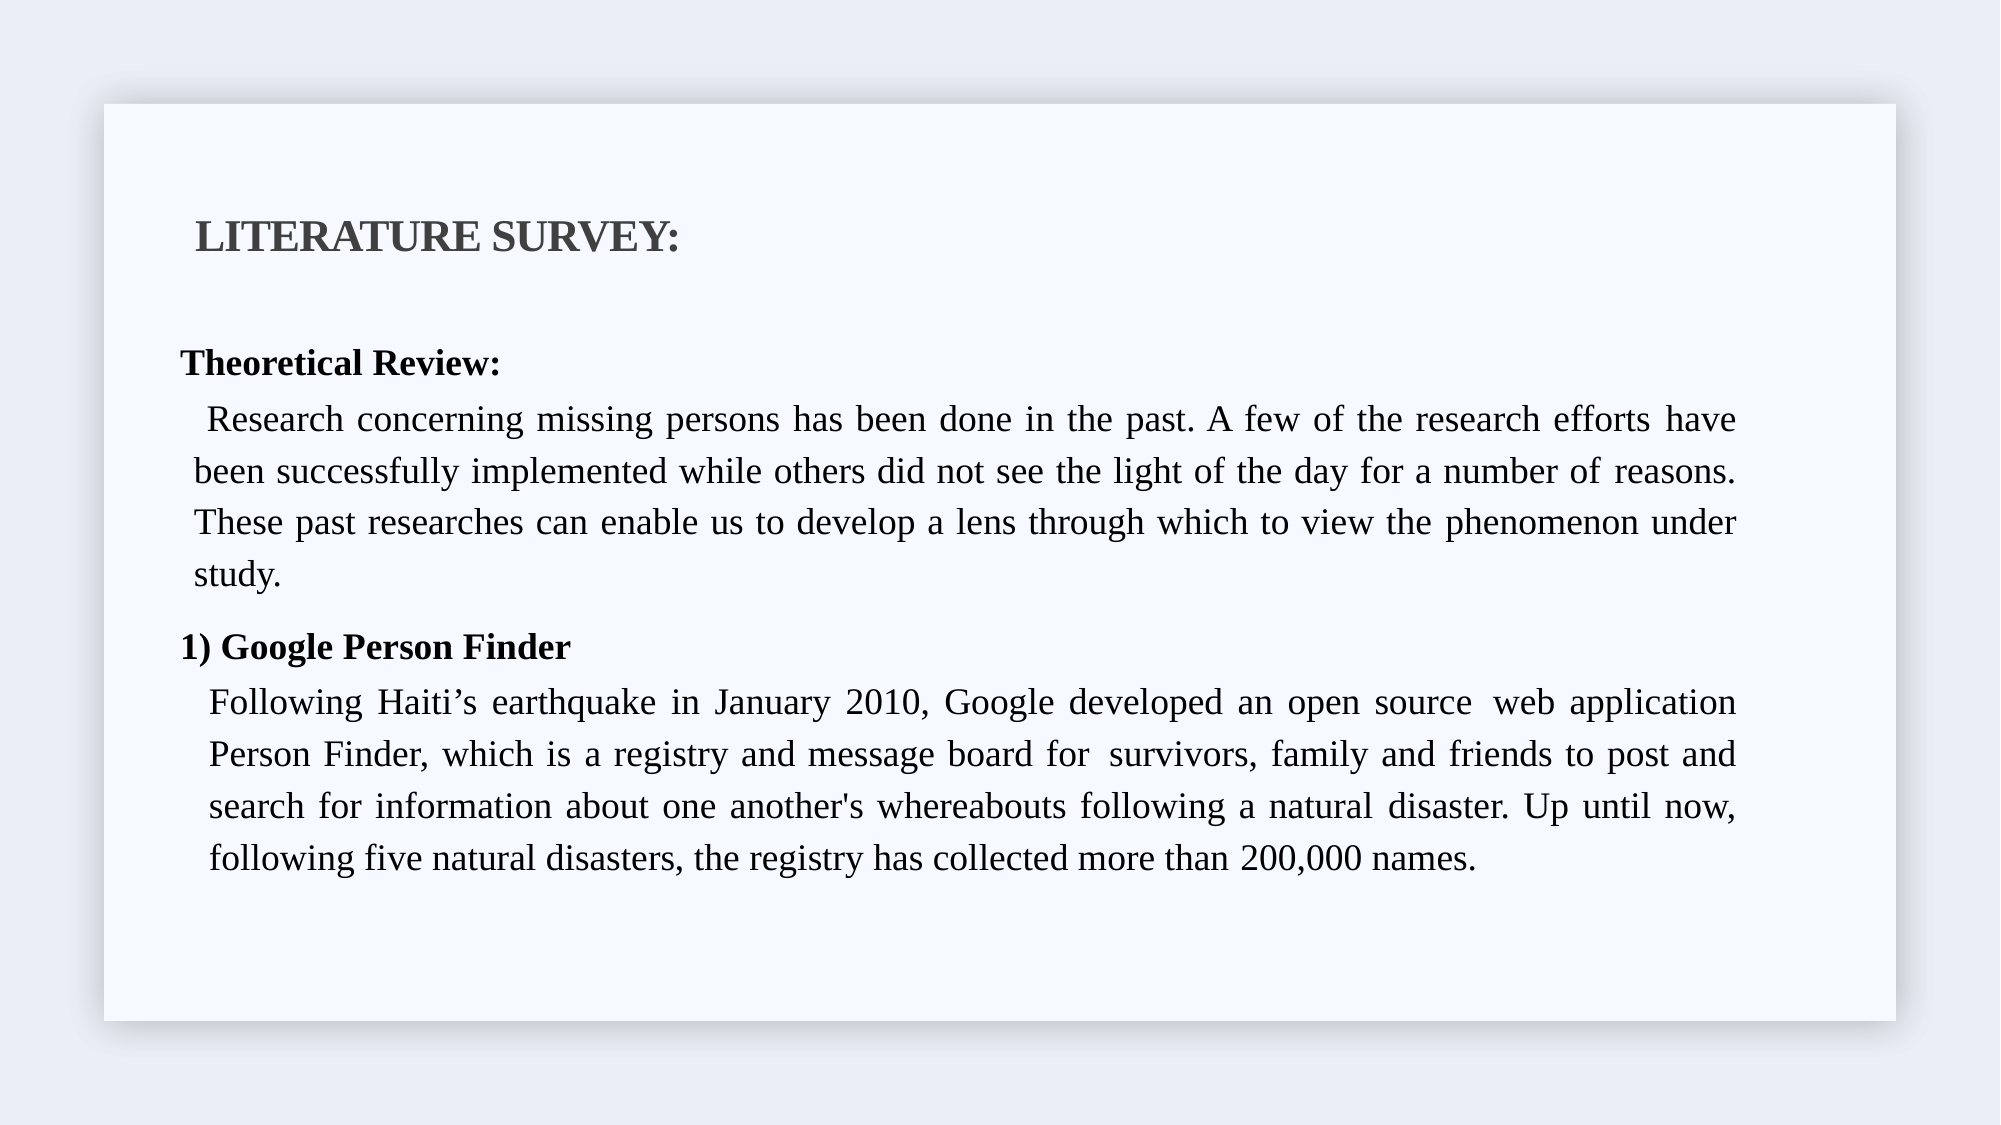

# LITERATURE SURVEY:
Theoretical Review:
 Research concerning missing persons has been done in the past. A few of the research efforts have been successfully implemented while others did not see the light of the day for a number of reasons. These past researches can enable us to develop a lens through which to view the phenomenon under study.
1) Google Person Finder
Following Haiti’s earthquake in January 2010, Google developed an open source web application Person Finder, which is a registry and message board for survivors, family and friends to post and search for information about one another's whereabouts following a natural disaster. Up until now, following five natural disasters, the registry has collected more than 200,000 names.